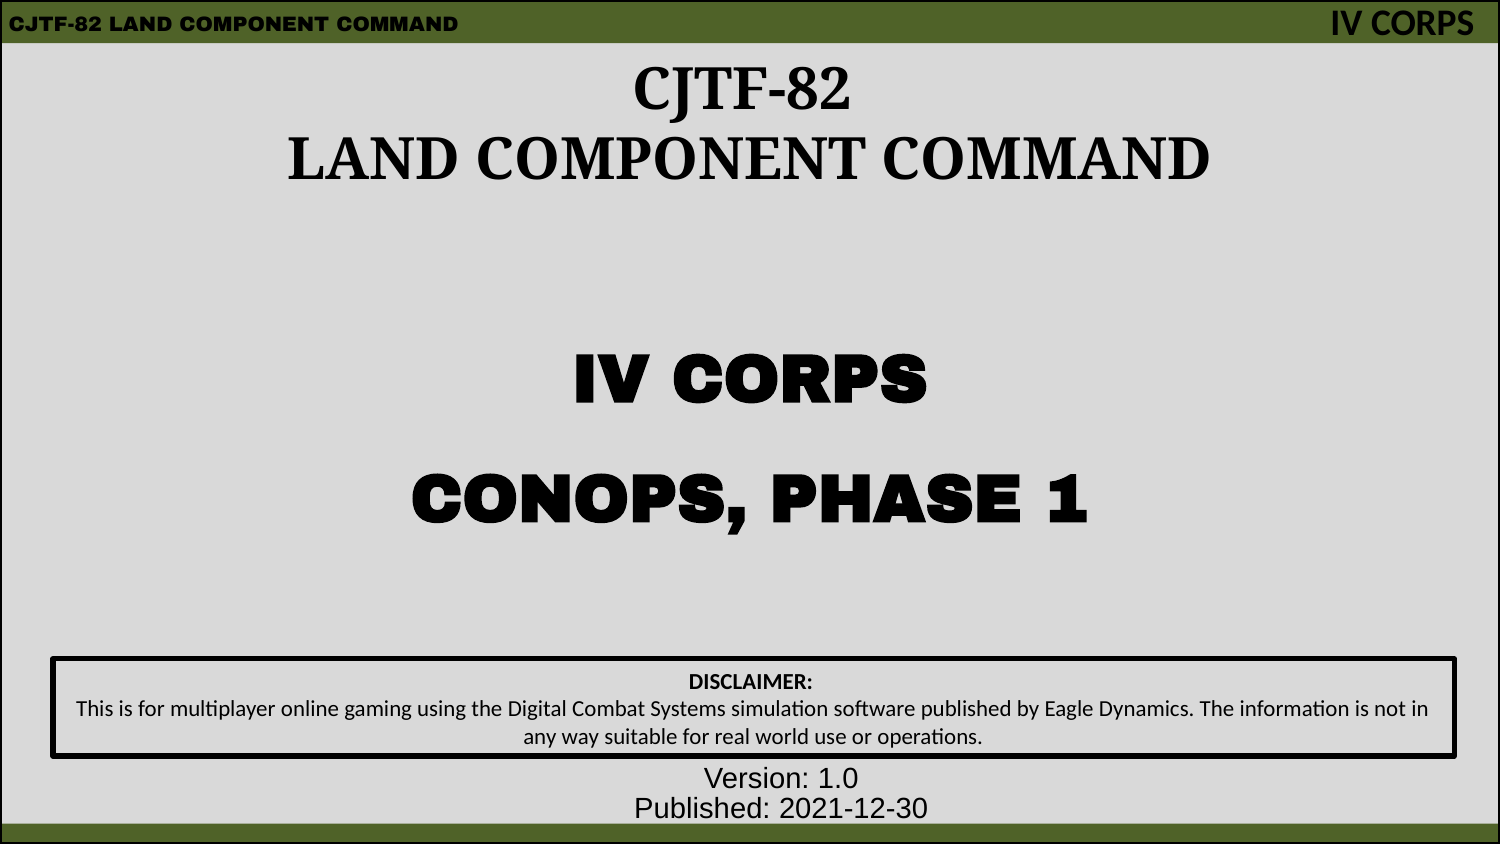

IV CORPS
CJTF-82
LAND COMPONENT COMMAND
IV CORPS

CONOPS, PHASE 1
DISCLAIMER:
This is for multiplayer online gaming using the Digital Combat Systems simulation software published by Eagle Dynamics. The information is not in any way suitable for real world use or operations.
Version: 1.0
Published: 2021-12-30